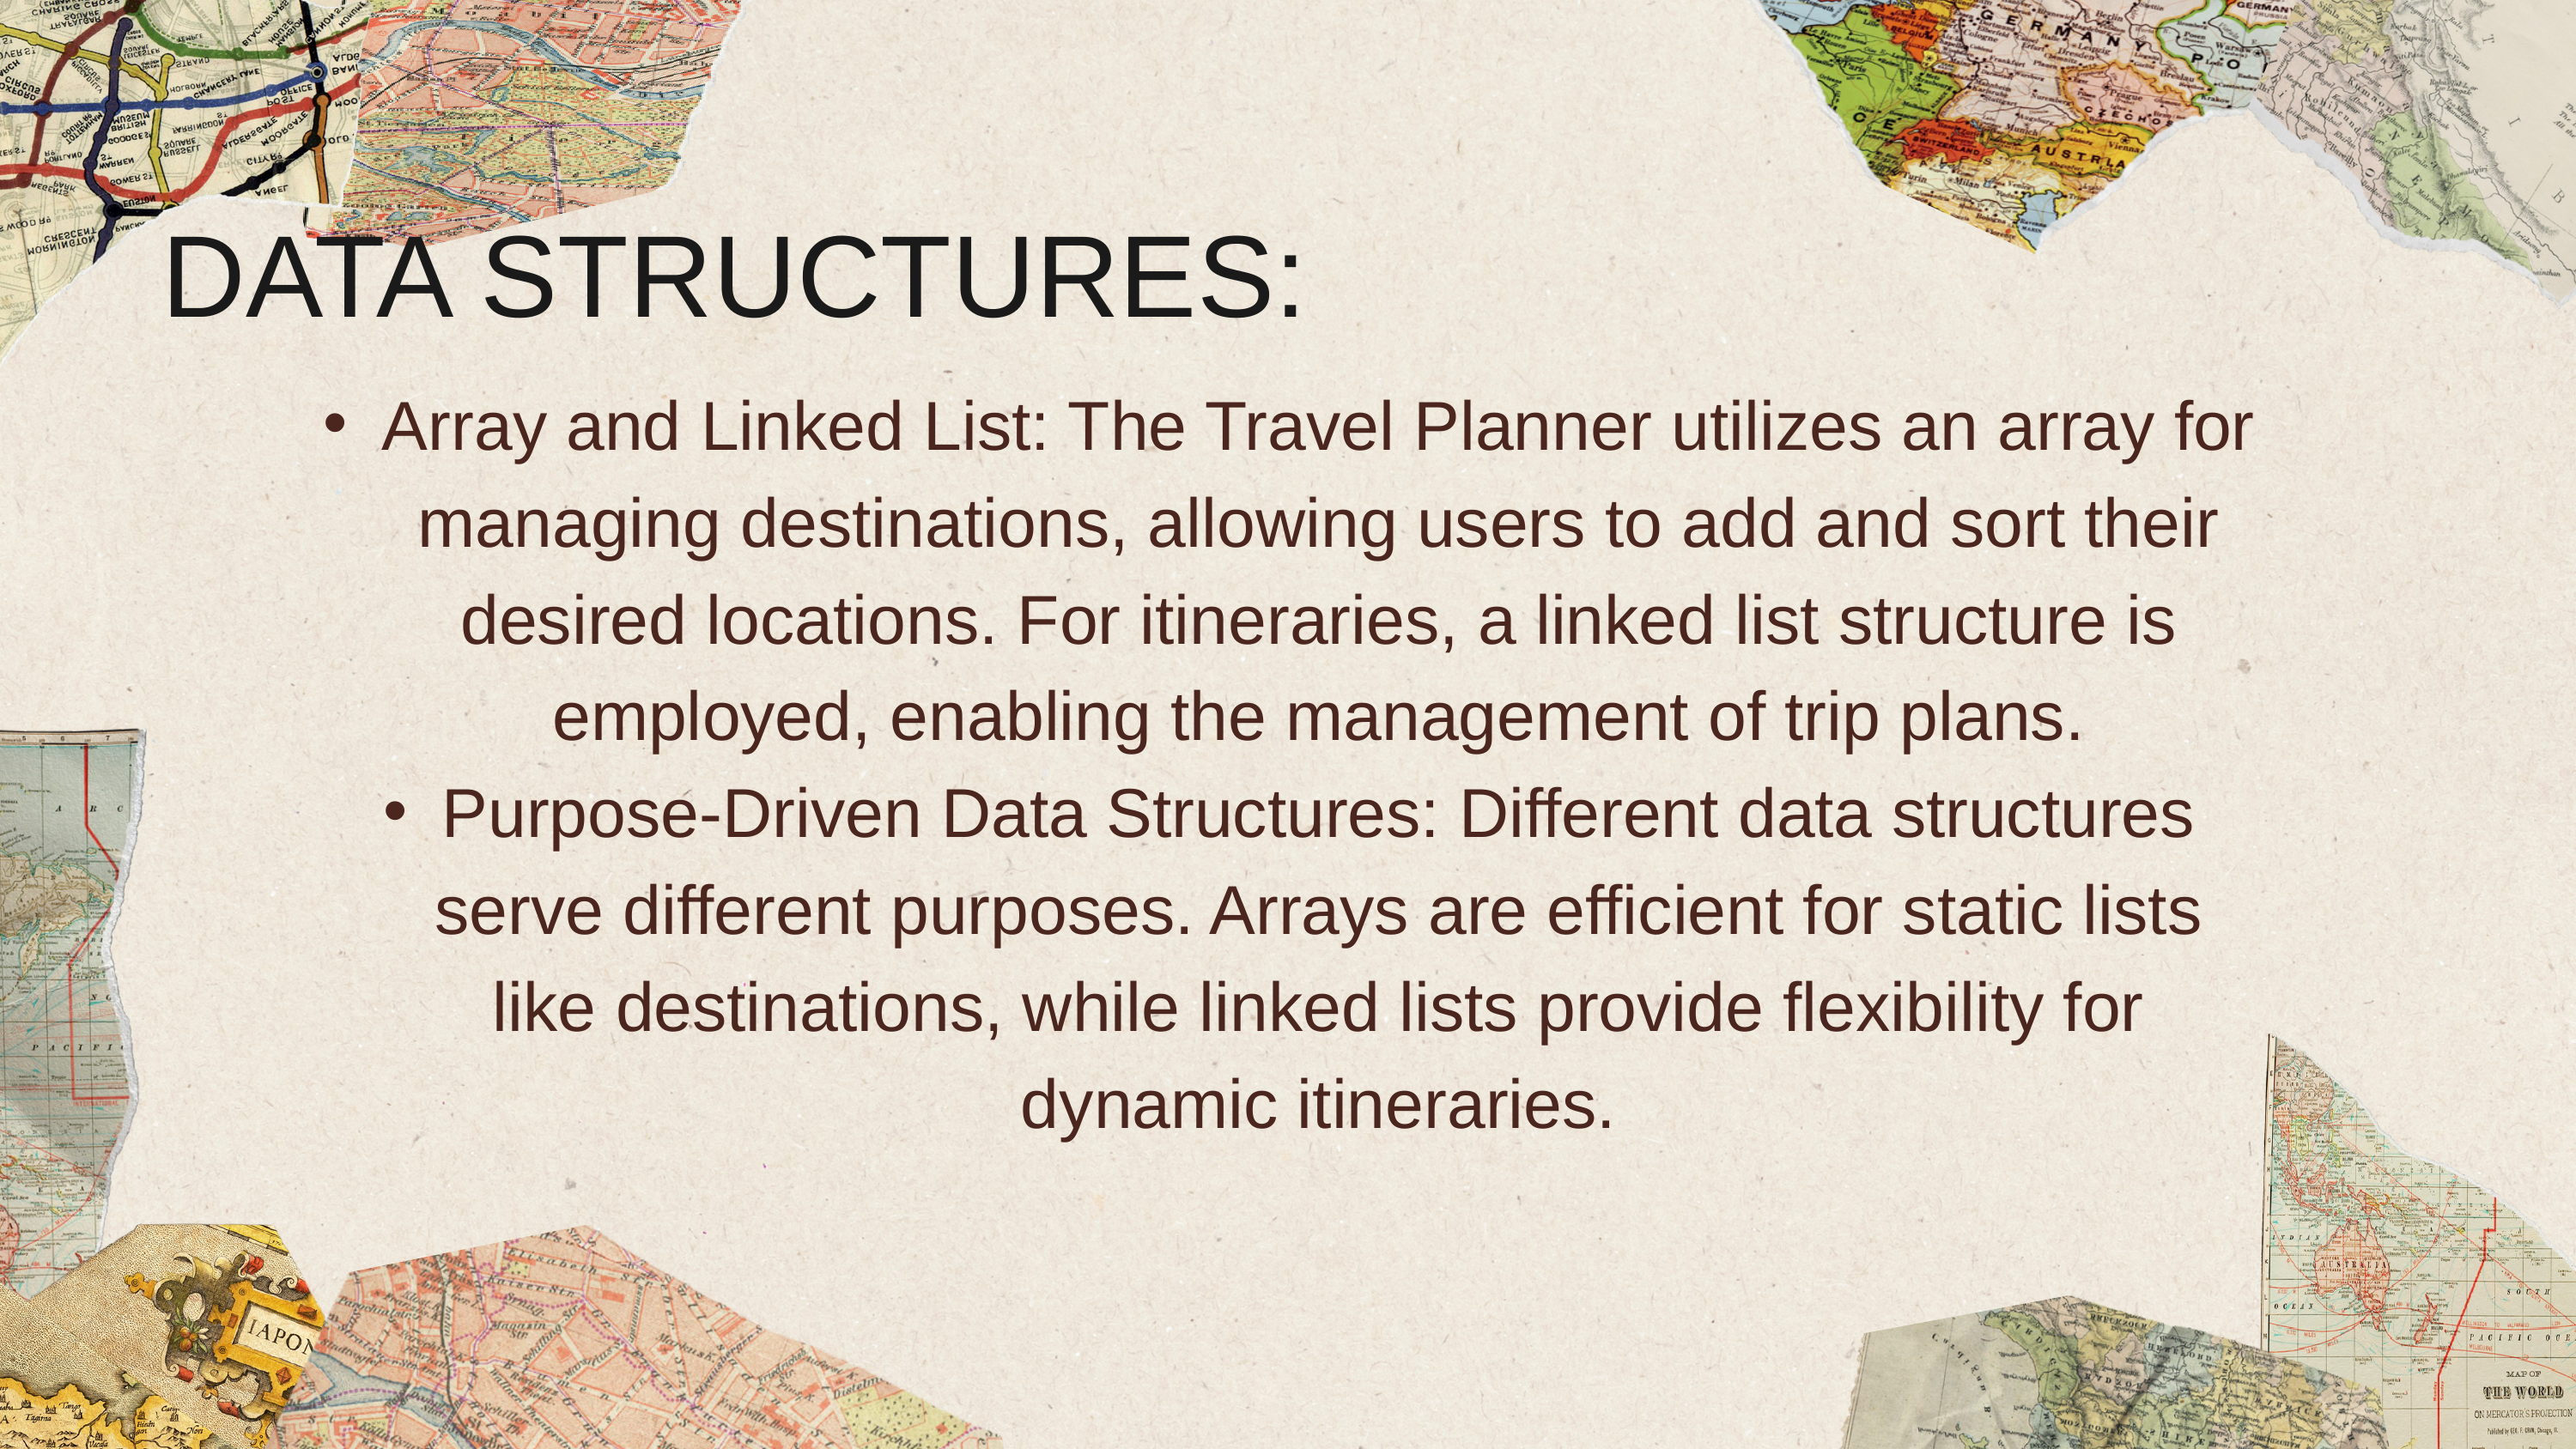

DATA STRUCTURES:
Array and Linked List: The Travel Planner utilizes an array for managing destinations, allowing users to add and sort their desired locations. For itineraries, a linked list structure is employed, enabling the management of trip plans.
Purpose-Driven Data Structures: Different data structures serve different purposes. Arrays are efficient for static lists like destinations, while linked lists provide flexibility for dynamic itineraries.